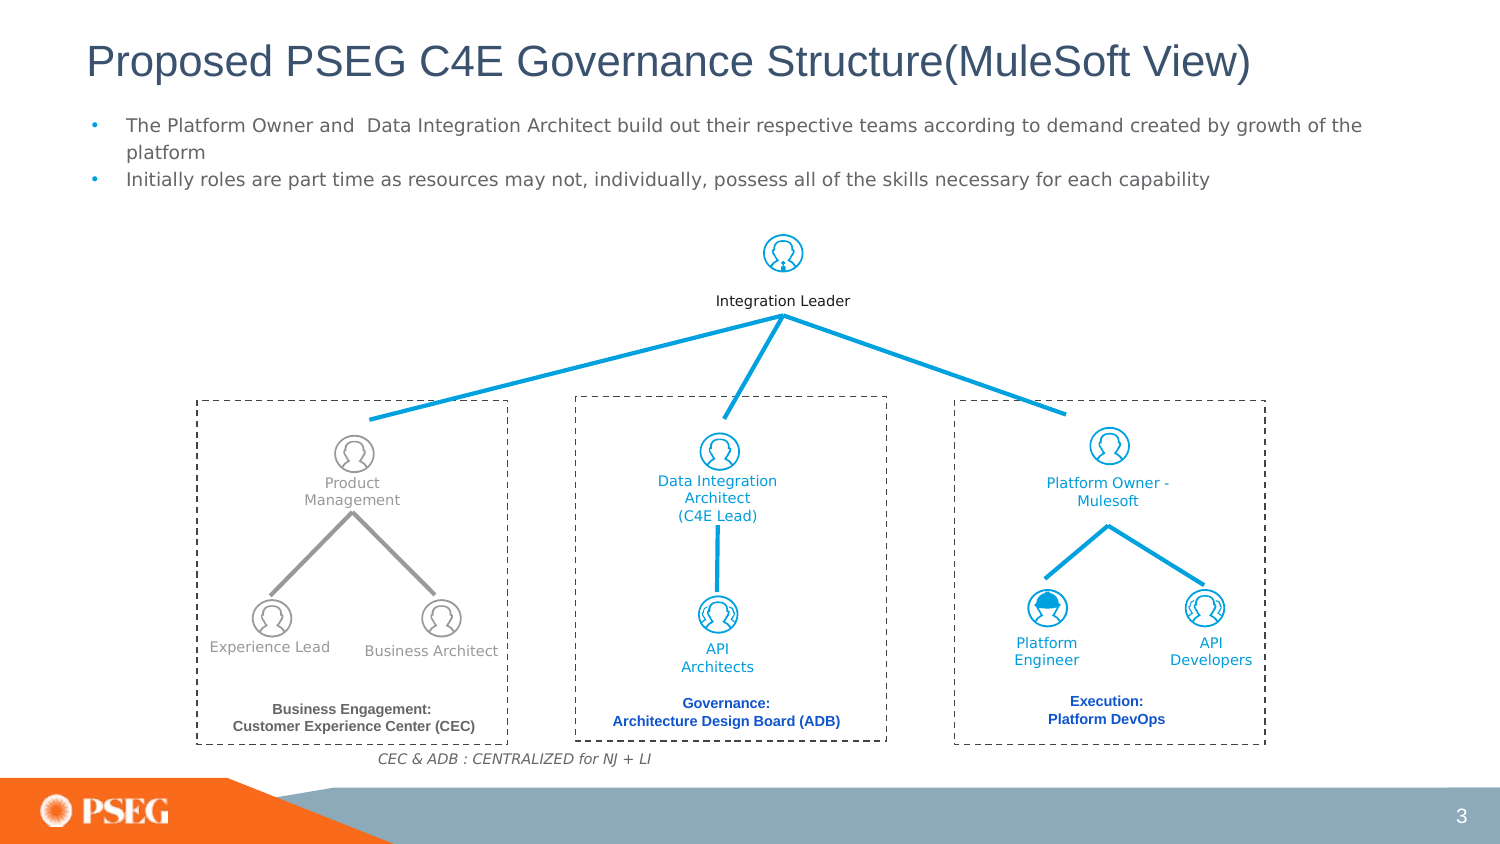

# Proposed PSEG C4E Governance Structure(MuleSoft View)
The Platform Owner and  Data Integration Architect build out their respective teams according to demand created by growth of the platform
Initially roles are part time as resources may not, individually, possess all of the skills necessary for each capability

Integration Leader

Data Integration Architect
(C4E Lead)
Product Management
Platform Owner - Mulesoft

Platform Engineer

API Developers

API Architects

Experience Lead
Business Architect
Execution:
Platform DevOps
Governance:
Architecture Design Board (ADB)
Business Engagement:
Customer Experience Center (CEC)
CEC & ADB : CENTRALIZED for NJ + LI